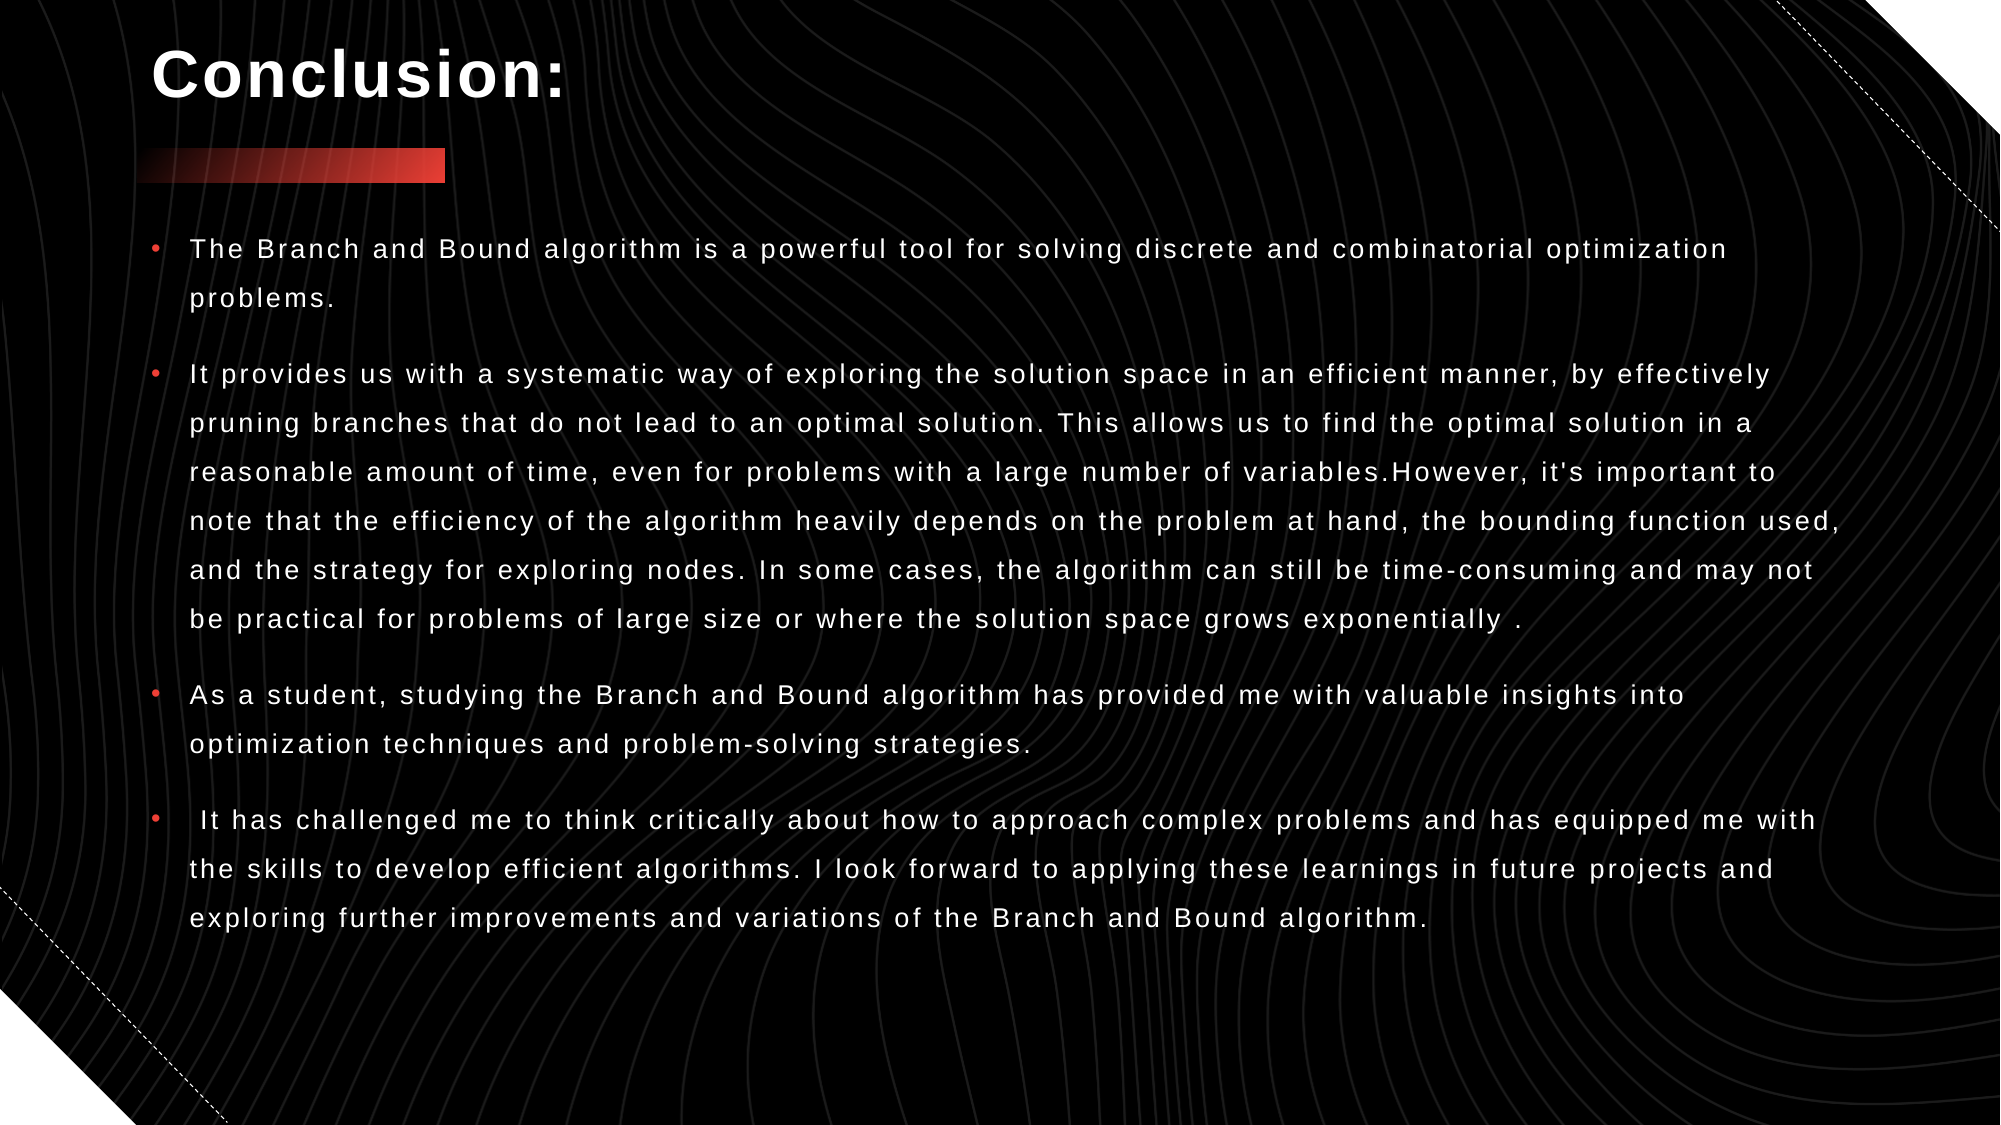

# Conclusion:
The Branch and Bound algorithm is a powerful tool for solving discrete and combinatorial optimization problems.
It provides us with a systematic way of exploring the solution space in an efficient manner, by effectively pruning branches that do not lead to an optimal solution. This allows us to find the optimal solution in a reasonable amount of time, even for problems with a large number of variables.However, it's important to note that the efficiency of the algorithm heavily depends on the problem at hand, the bounding function used, and the strategy for exploring nodes. In some cases, the algorithm can still be time-consuming and may not be practical for problems of large size or where the solution space grows exponentially .
As a student, studying the Branch and Bound algorithm has provided me with valuable insights into optimization techniques and problem-solving strategies.
 It has challenged me to think critically about how to approach complex problems and has equipped me with the skills to develop efficient algorithms. I look forward to applying these learnings in future projects and exploring further improvements and variations of the Branch and Bound algorithm.